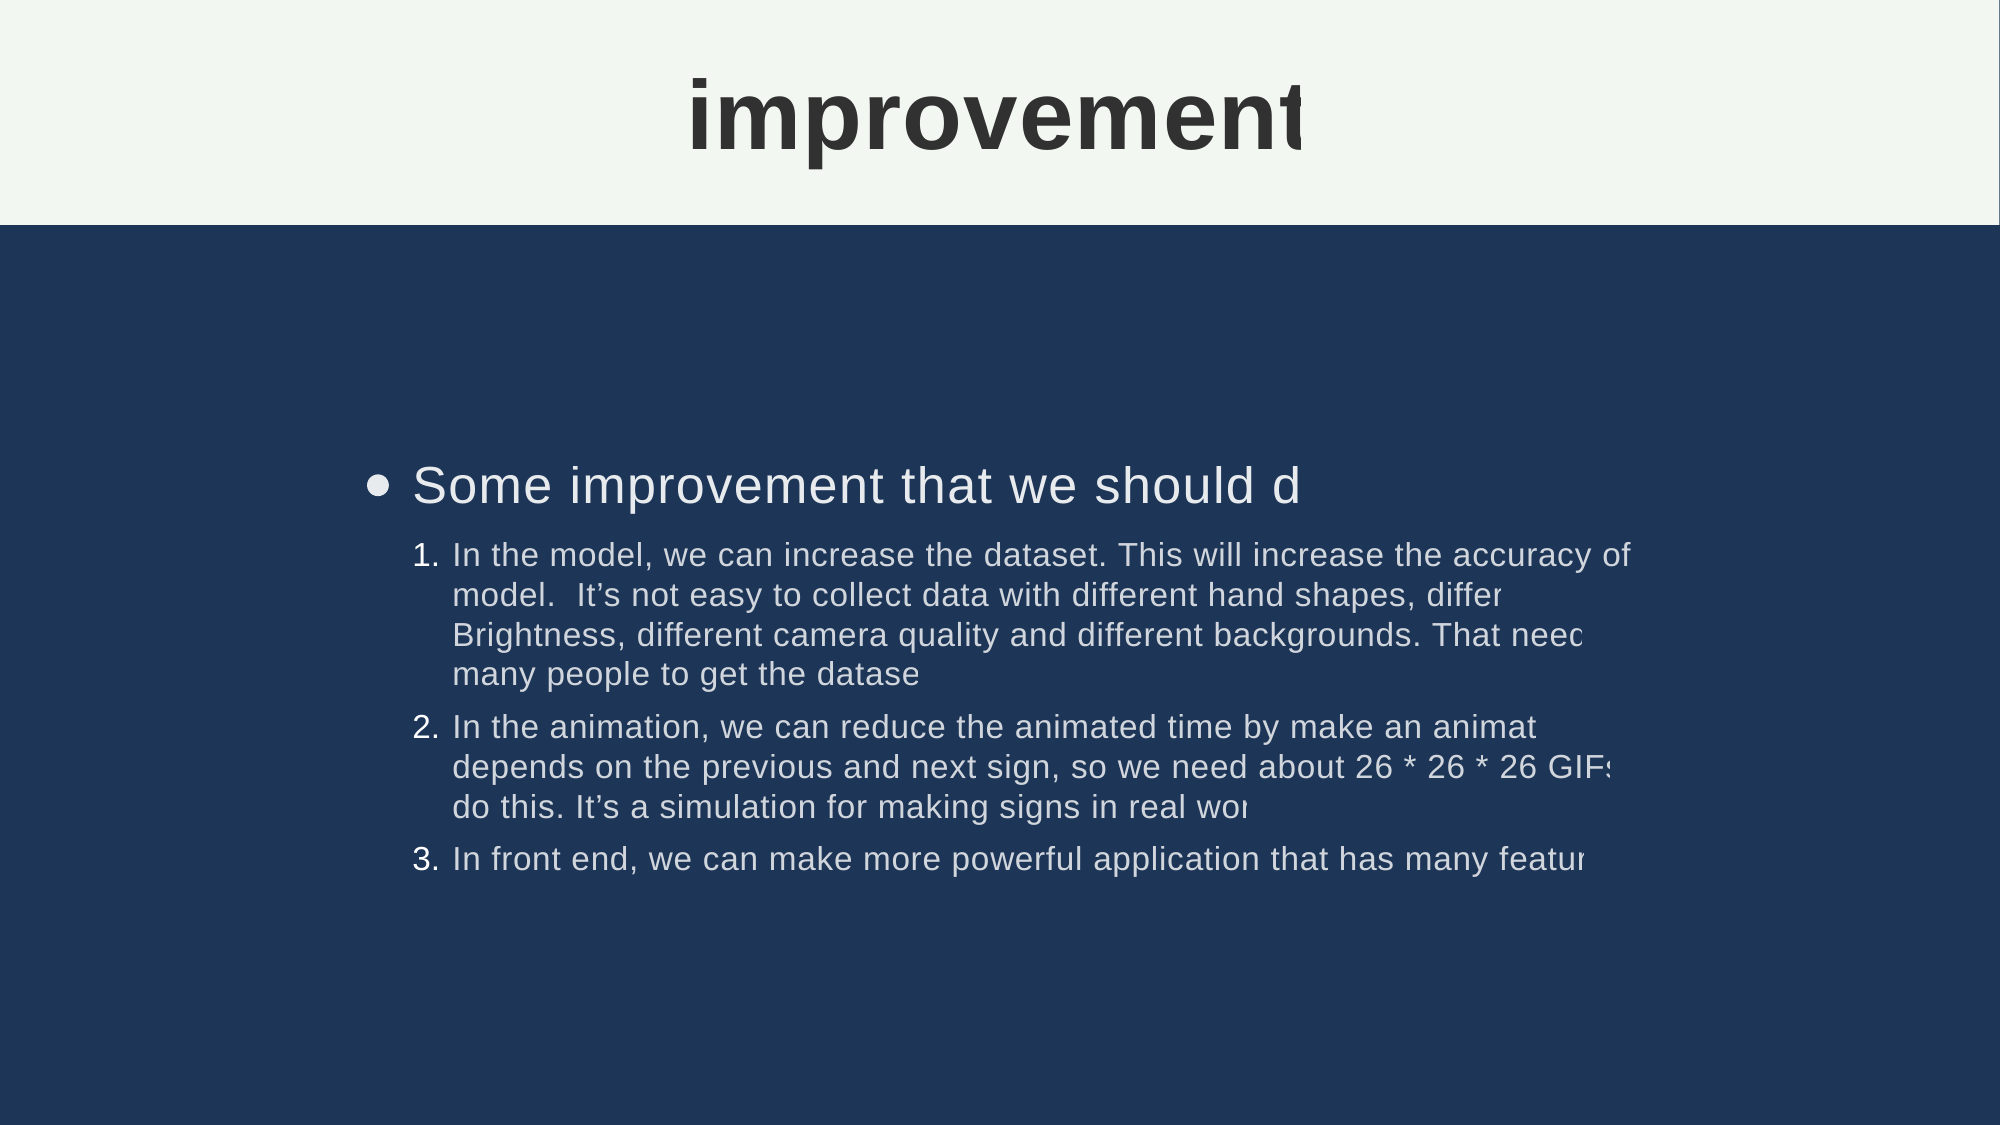

improvement
Some improvement that we should do:

In the model, we can increase the dataset. This will increase the accuracy of the model.  It’s not easy to collect data with different hand shapes, different Brightness, different camera quality and different backgrounds. That needs a many people to get the dataset.
In the animation, we can reduce the animated time by make an animation depends on the previous and next sign, so we need about 26 * 26 * 26 GIFs to do this. It’s a simulation for making signs in real world.
In front end, we can make more powerful application that has many features.